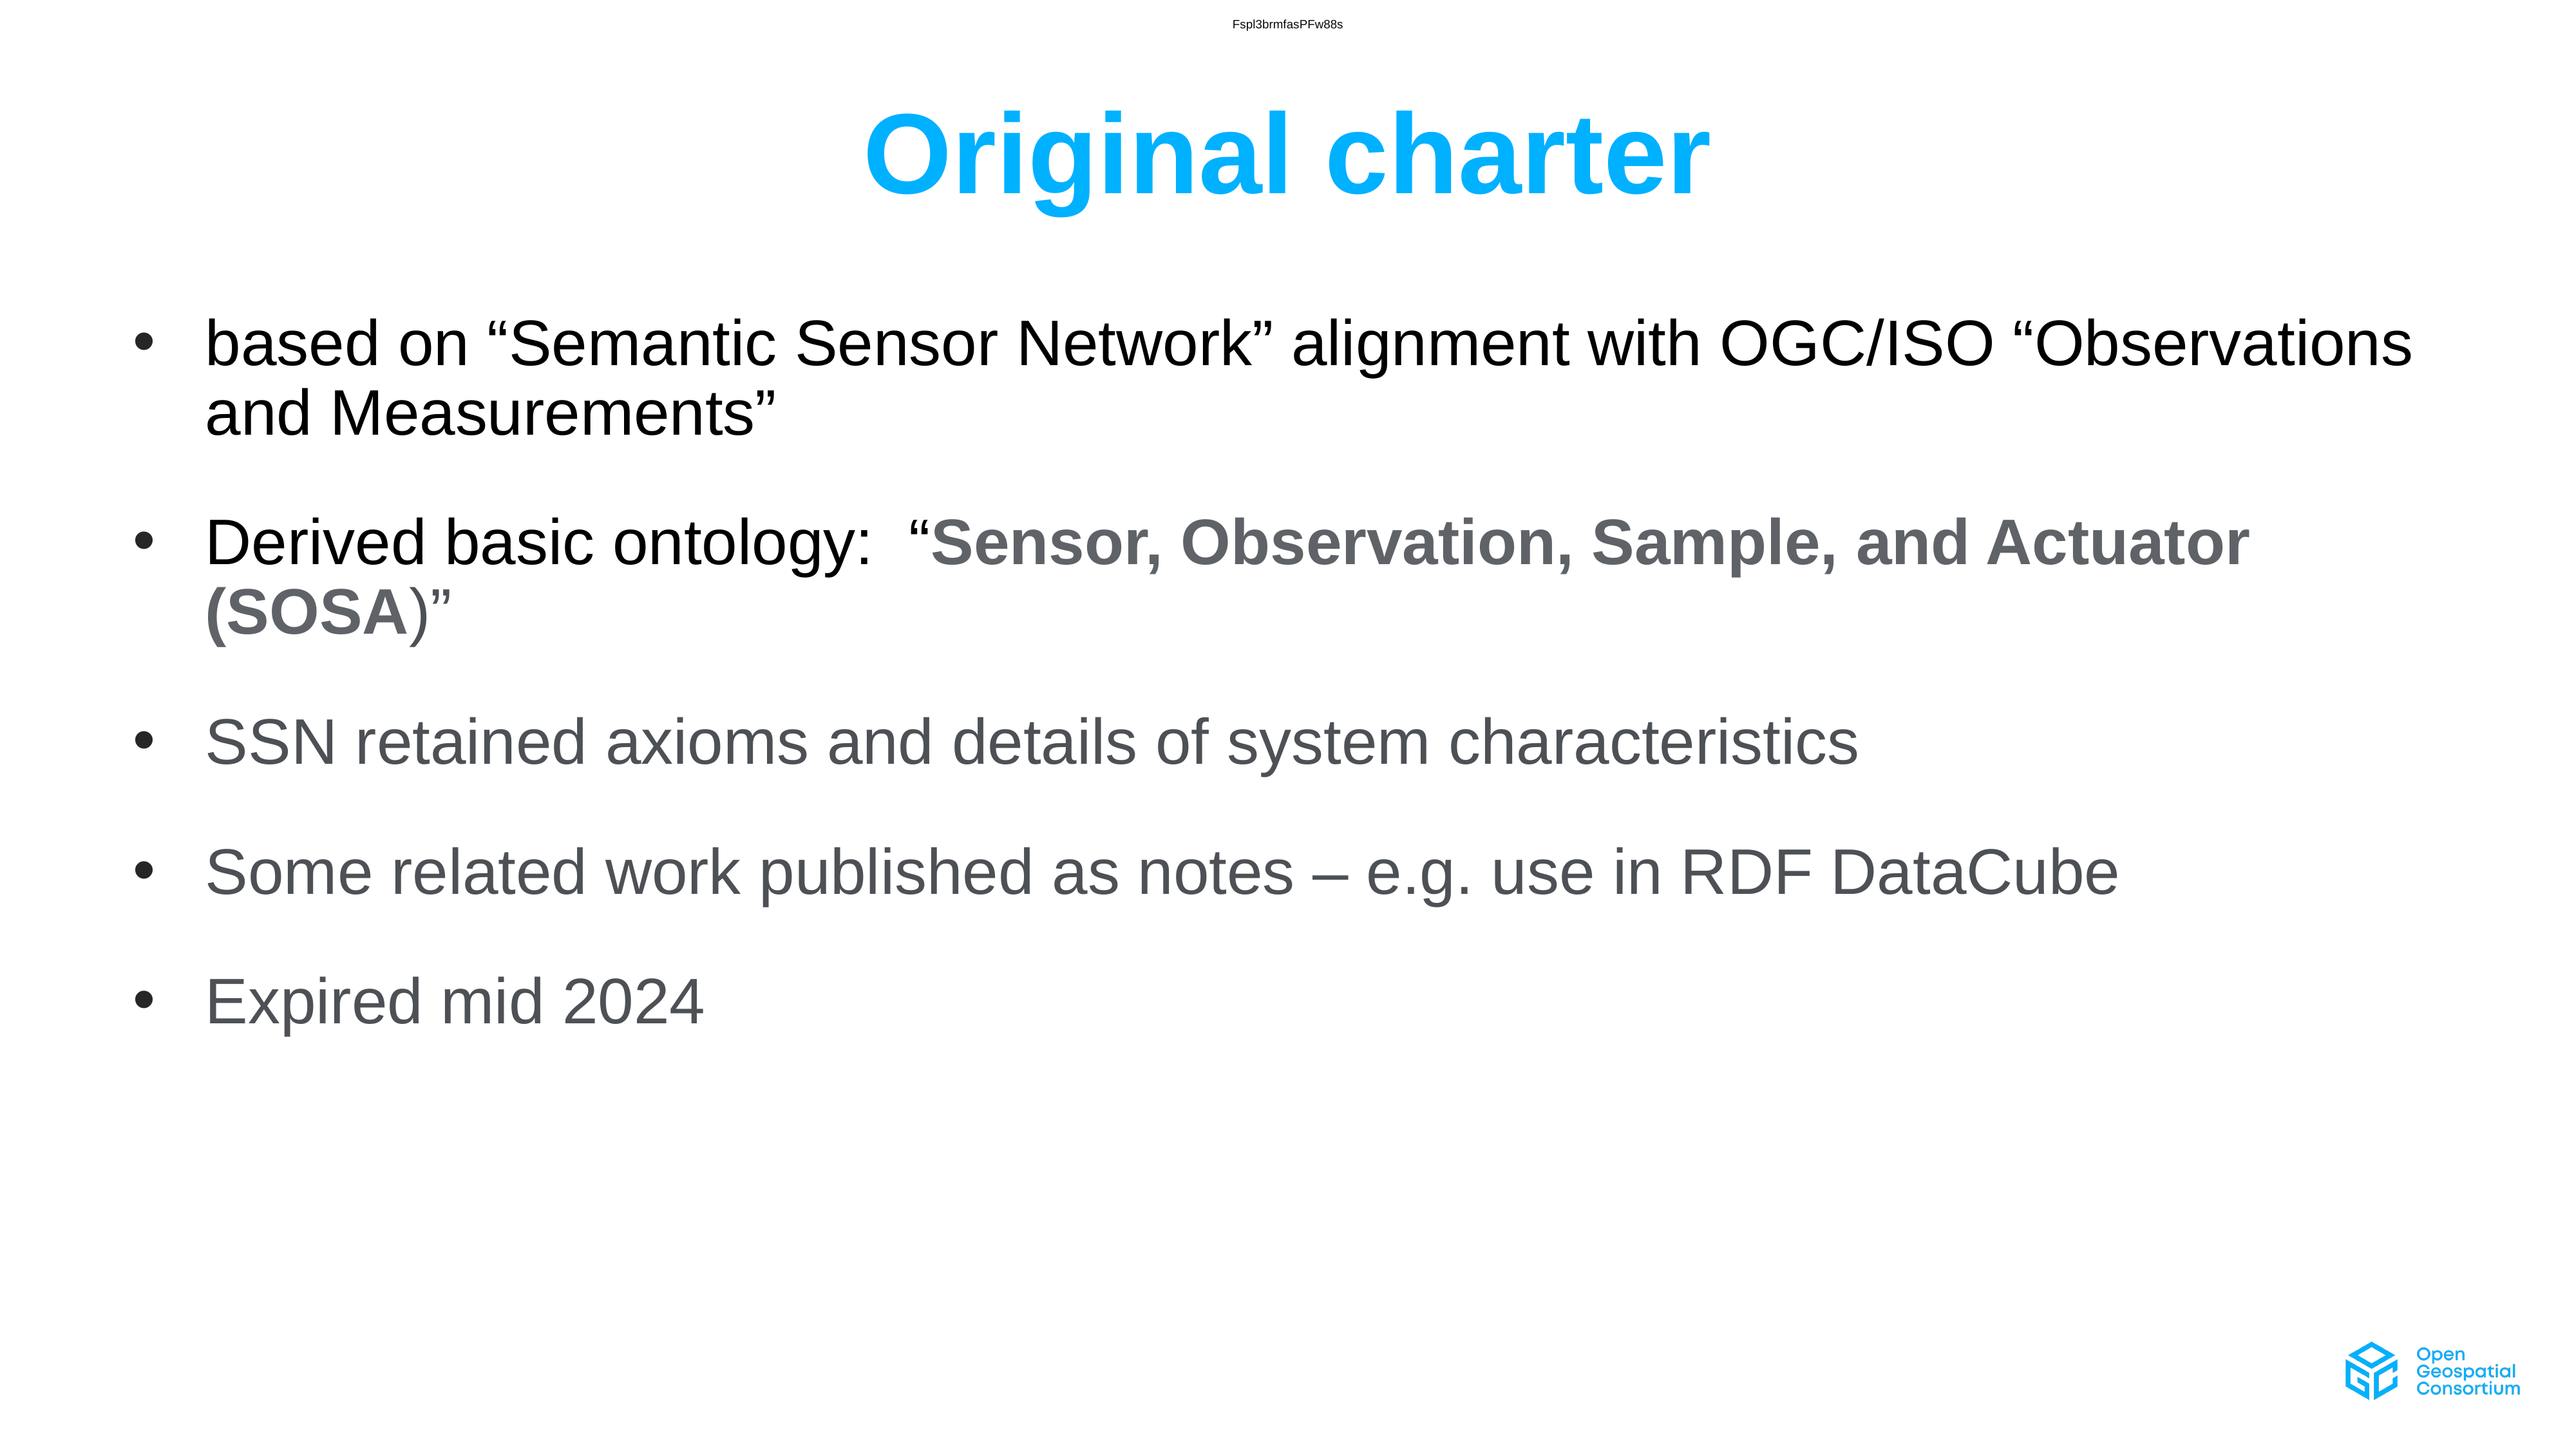

Fspl3brmfasPFw88s
# Original charter
based on “Semantic Sensor Network” alignment with OGC/ISO “Observations and Measurements”
Derived basic ontology:  “Sensor, Observation, Sample, and Actuator (SOSA)”
SSN retained axioms and details of system characteristics
Some related work published as notes – e.g. use in RDF DataCube
Expired mid 2024